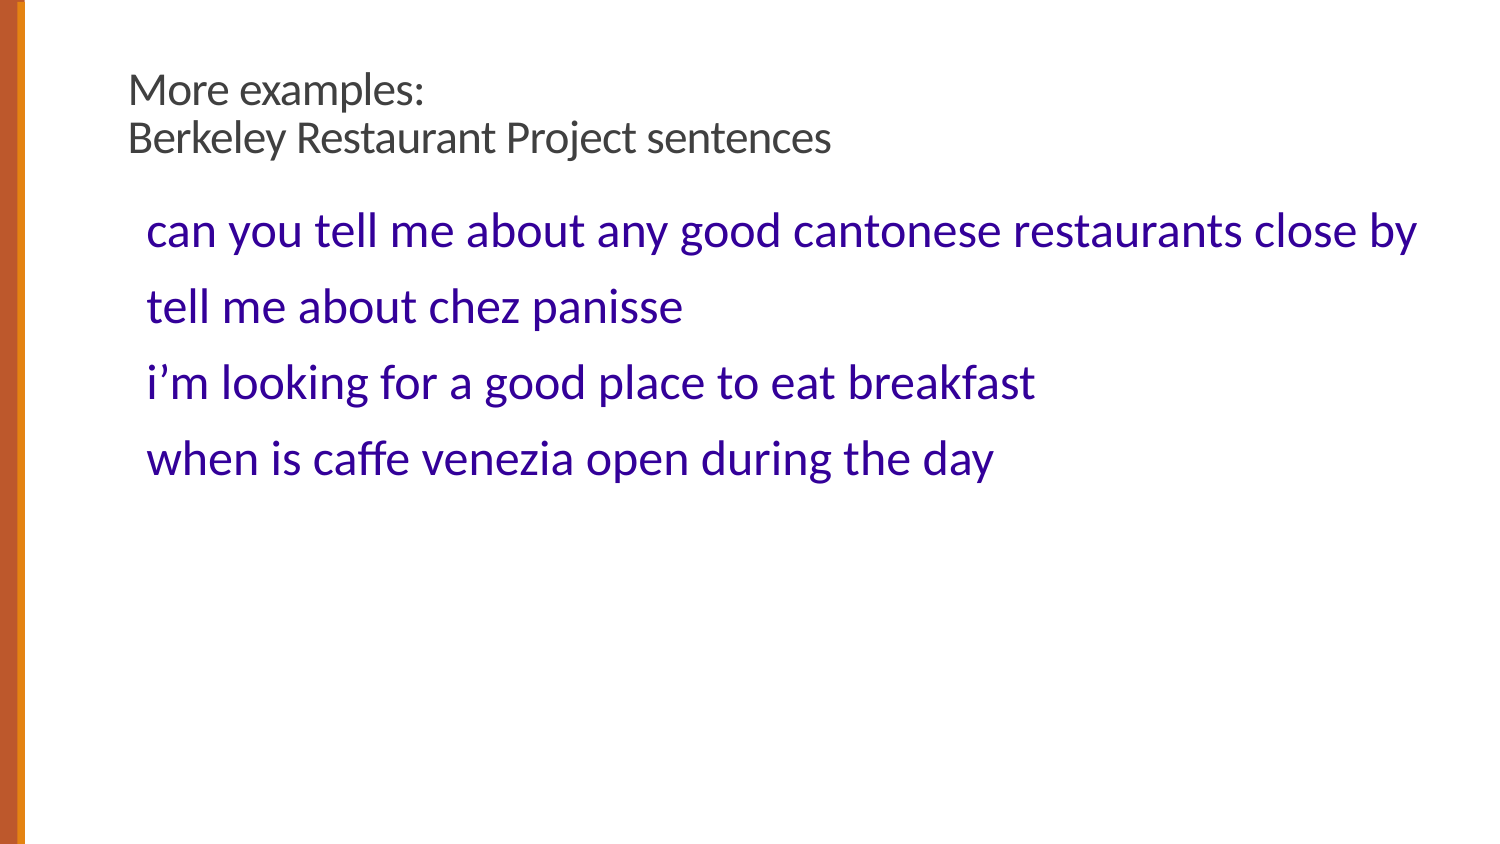

# More examples: Berkeley Restaurant Project sentences
can you tell me about any good cantonese restaurants close by
tell me about chez panisse
i’m looking for a good place to eat breakfast
when is caffe venezia open during the day